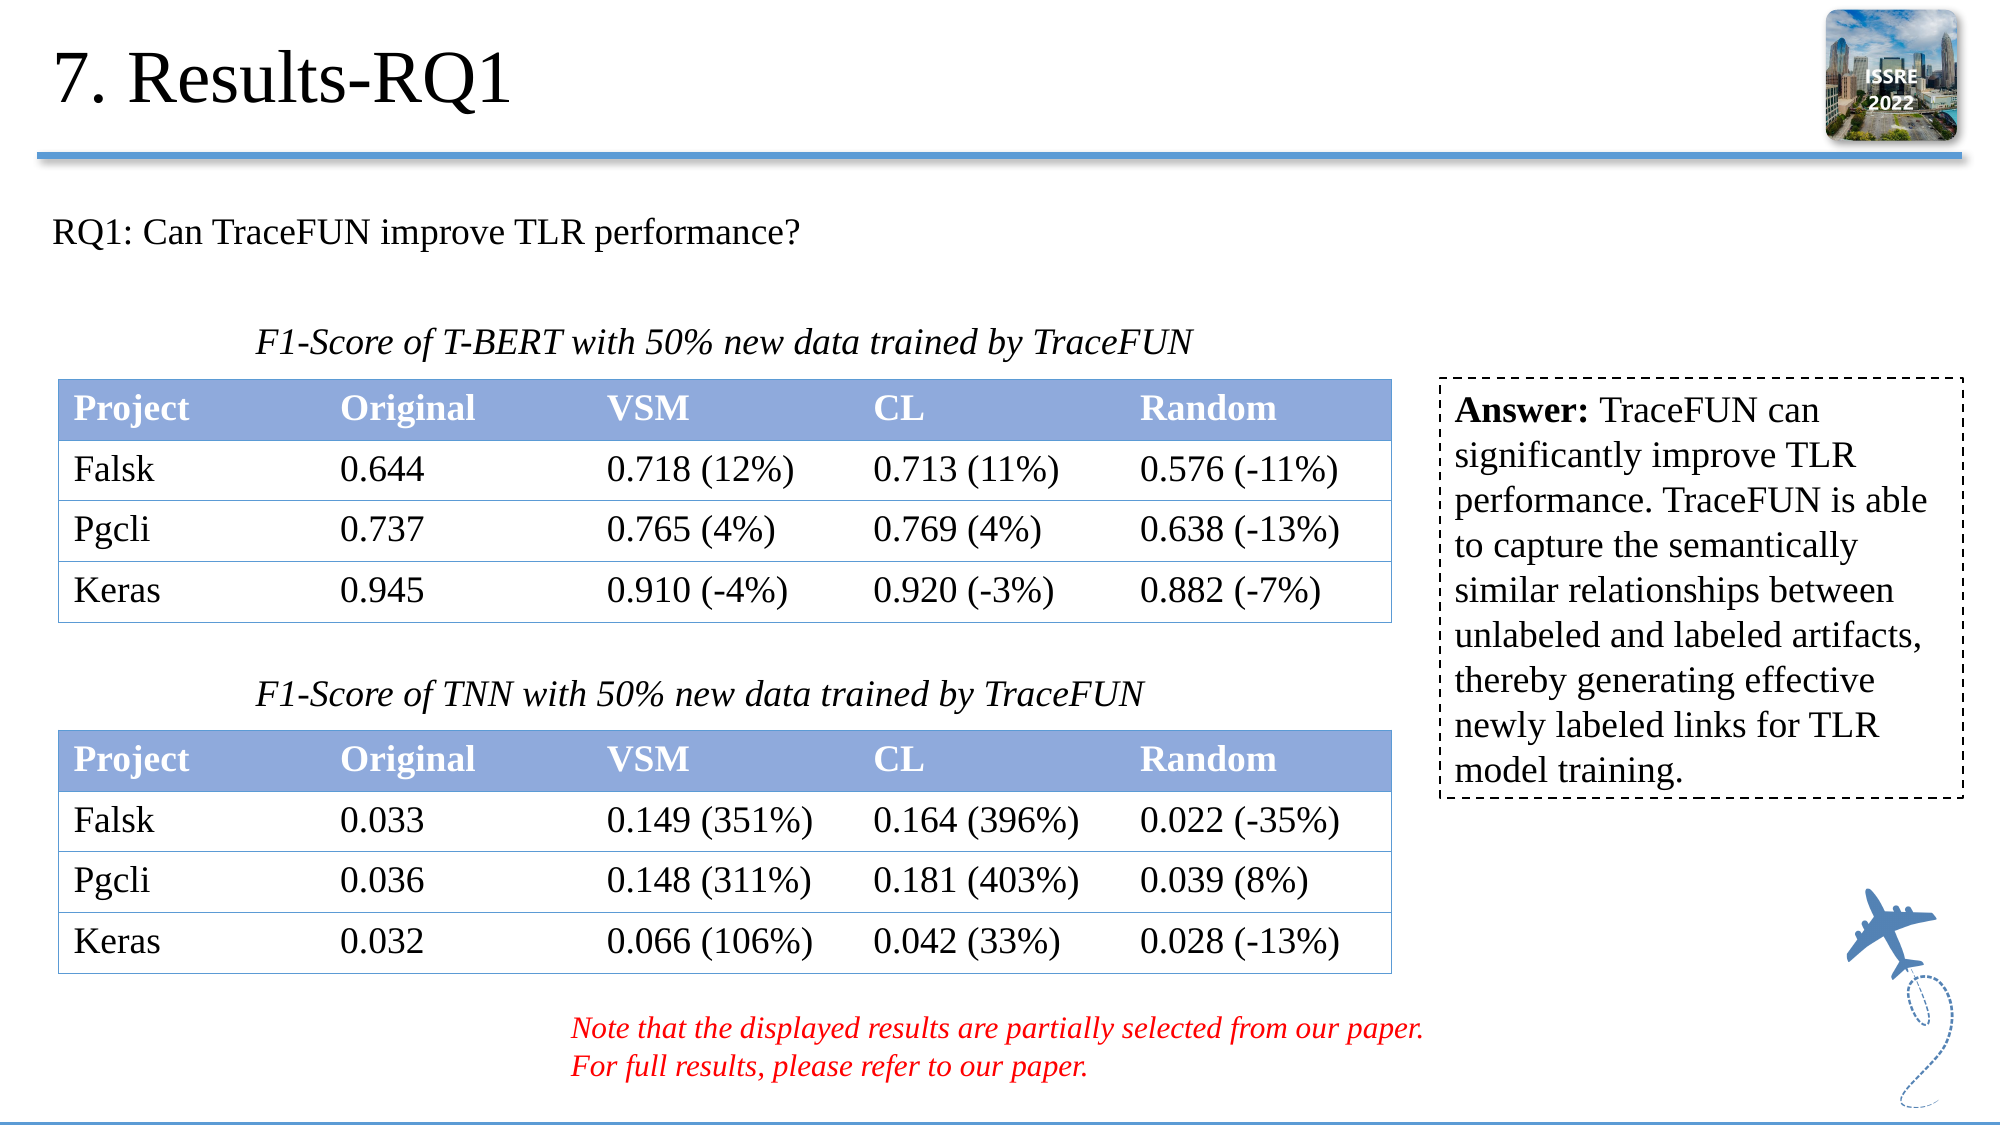

# 7. Results-RQ1
RQ1: Can TraceFUN improve TLR performance?
F1-Score of T-BERT with 50% new data trained by TraceFUN
Answer: TraceFUN can significantly improve TLR performance. TraceFUN is able to capture the semantically similar relationships between unlabeled and labeled artifacts, thereby generating effective newly labeled links for TLR model training.
| Project | Original | VSM | CL | Random |
| --- | --- | --- | --- | --- |
| Falsk | 0.644 | 0.718 (12%) | 0.713 (11%) | 0.576 (-11%) |
| Pgcli | 0.737 | 0.765 (4%) | 0.769 (4%) | 0.638 (-13%) |
| Keras | 0.945 | 0.910 (-4%) | 0.920 (-3%) | 0.882 (-7%) |
F1-Score of TNN with 50% new data trained by TraceFUN
| Project | Original | VSM | CL | Random |
| --- | --- | --- | --- | --- |
| Falsk | 0.033 | 0.149 (351%) | 0.164 (396%) | 0.022 (-35%) |
| Pgcli | 0.036 | 0.148 (311%) | 0.181 (403%) | 0.039 (8%) |
| Keras | 0.032 | 0.066 (106%) | 0.042 (33%) | 0.028 (-13%) |
Note that the displayed results are partially selected from our paper.
For full results, please refer to our paper.